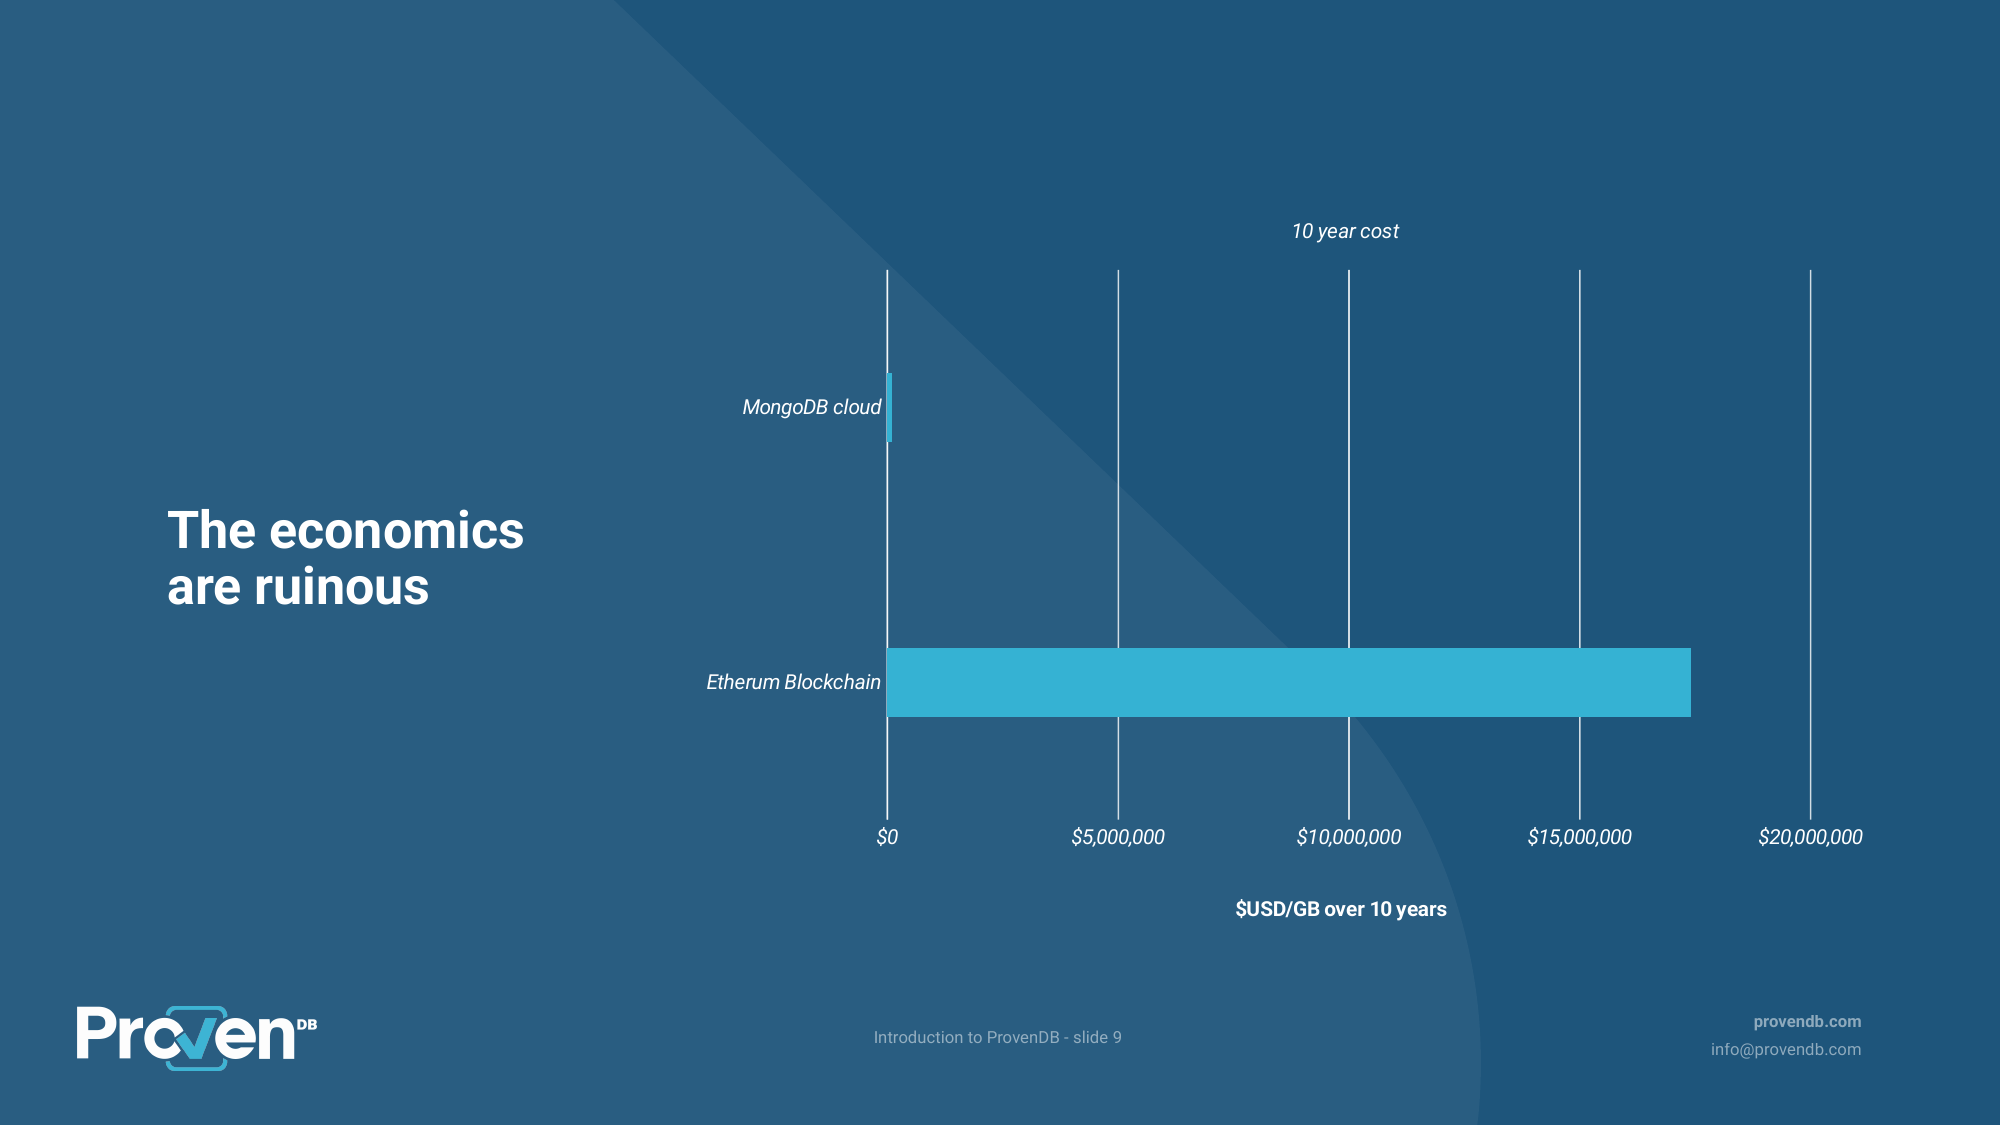

### Chart: 10 year cost

| Category | 10 year cost |
|---|---|
| Etherum Blockchain | 17408000.0 |
| MongoDB cloud | 94176.00000000001 |
The economics
are ruinous